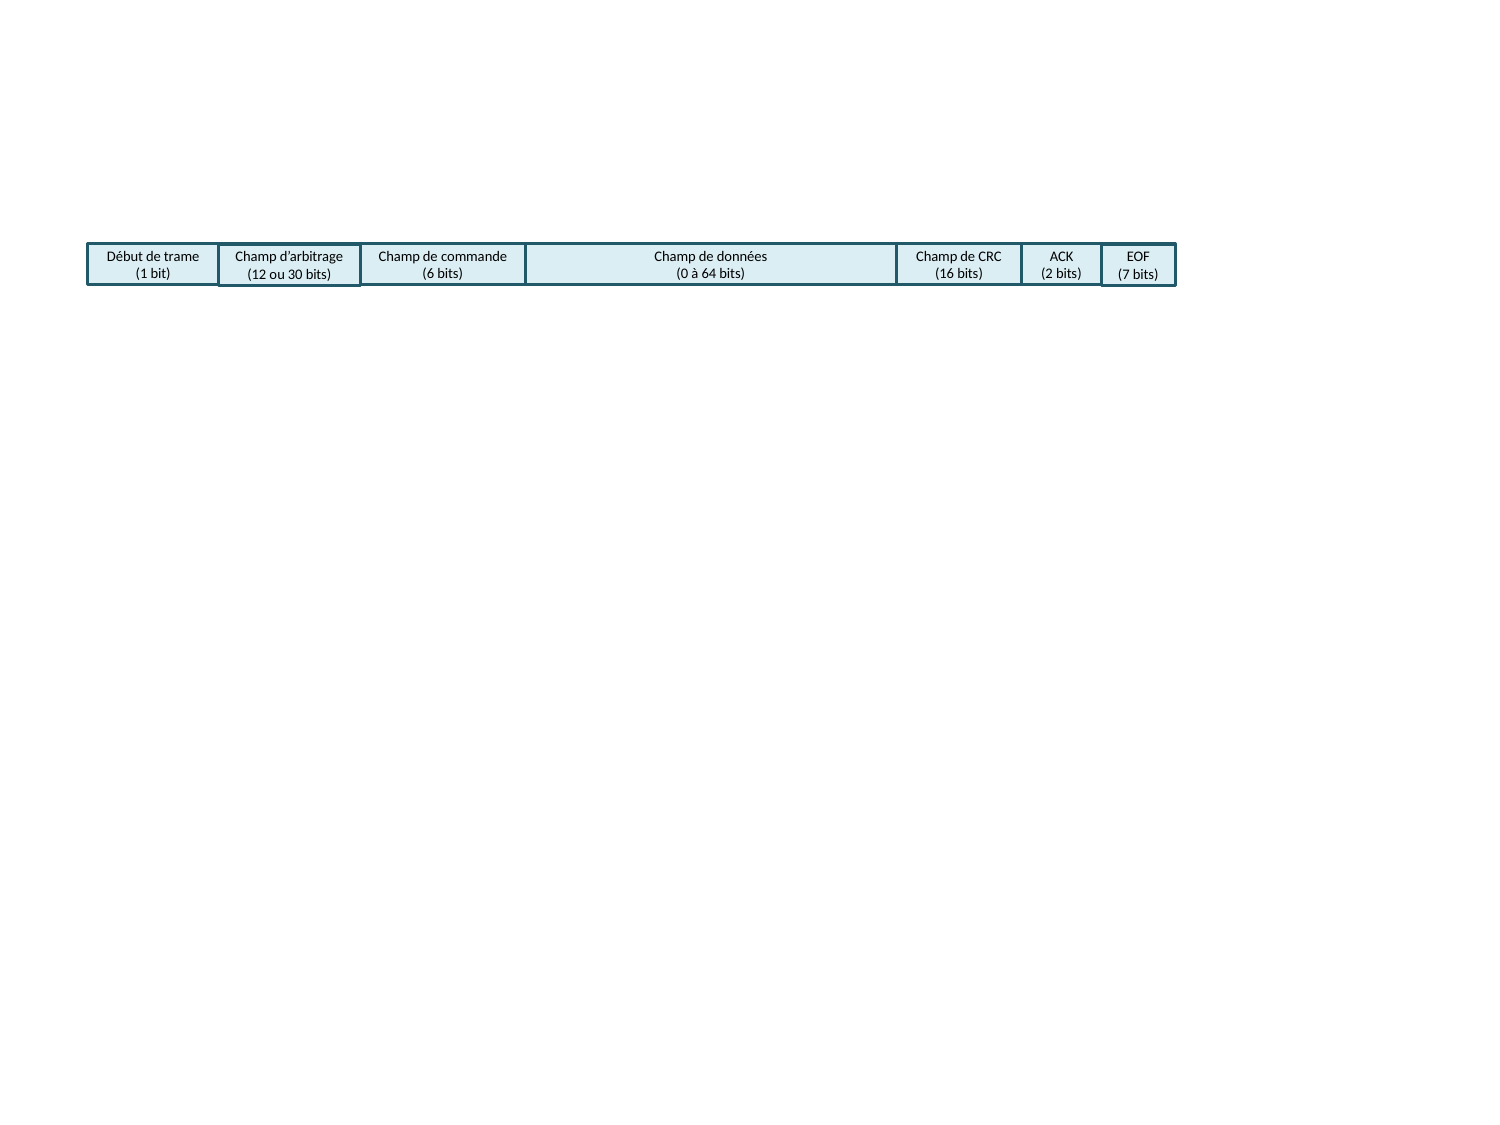

Début de trame
(1 bit)
Champ de commande
(6 bits)
Champ de données
(0 à 64 bits)
Champ de CRC
(16 bits)
ACK
(2 bits)
Champ d’arbitrage
(12 ou 30 bits)
EOF
(7 bits)